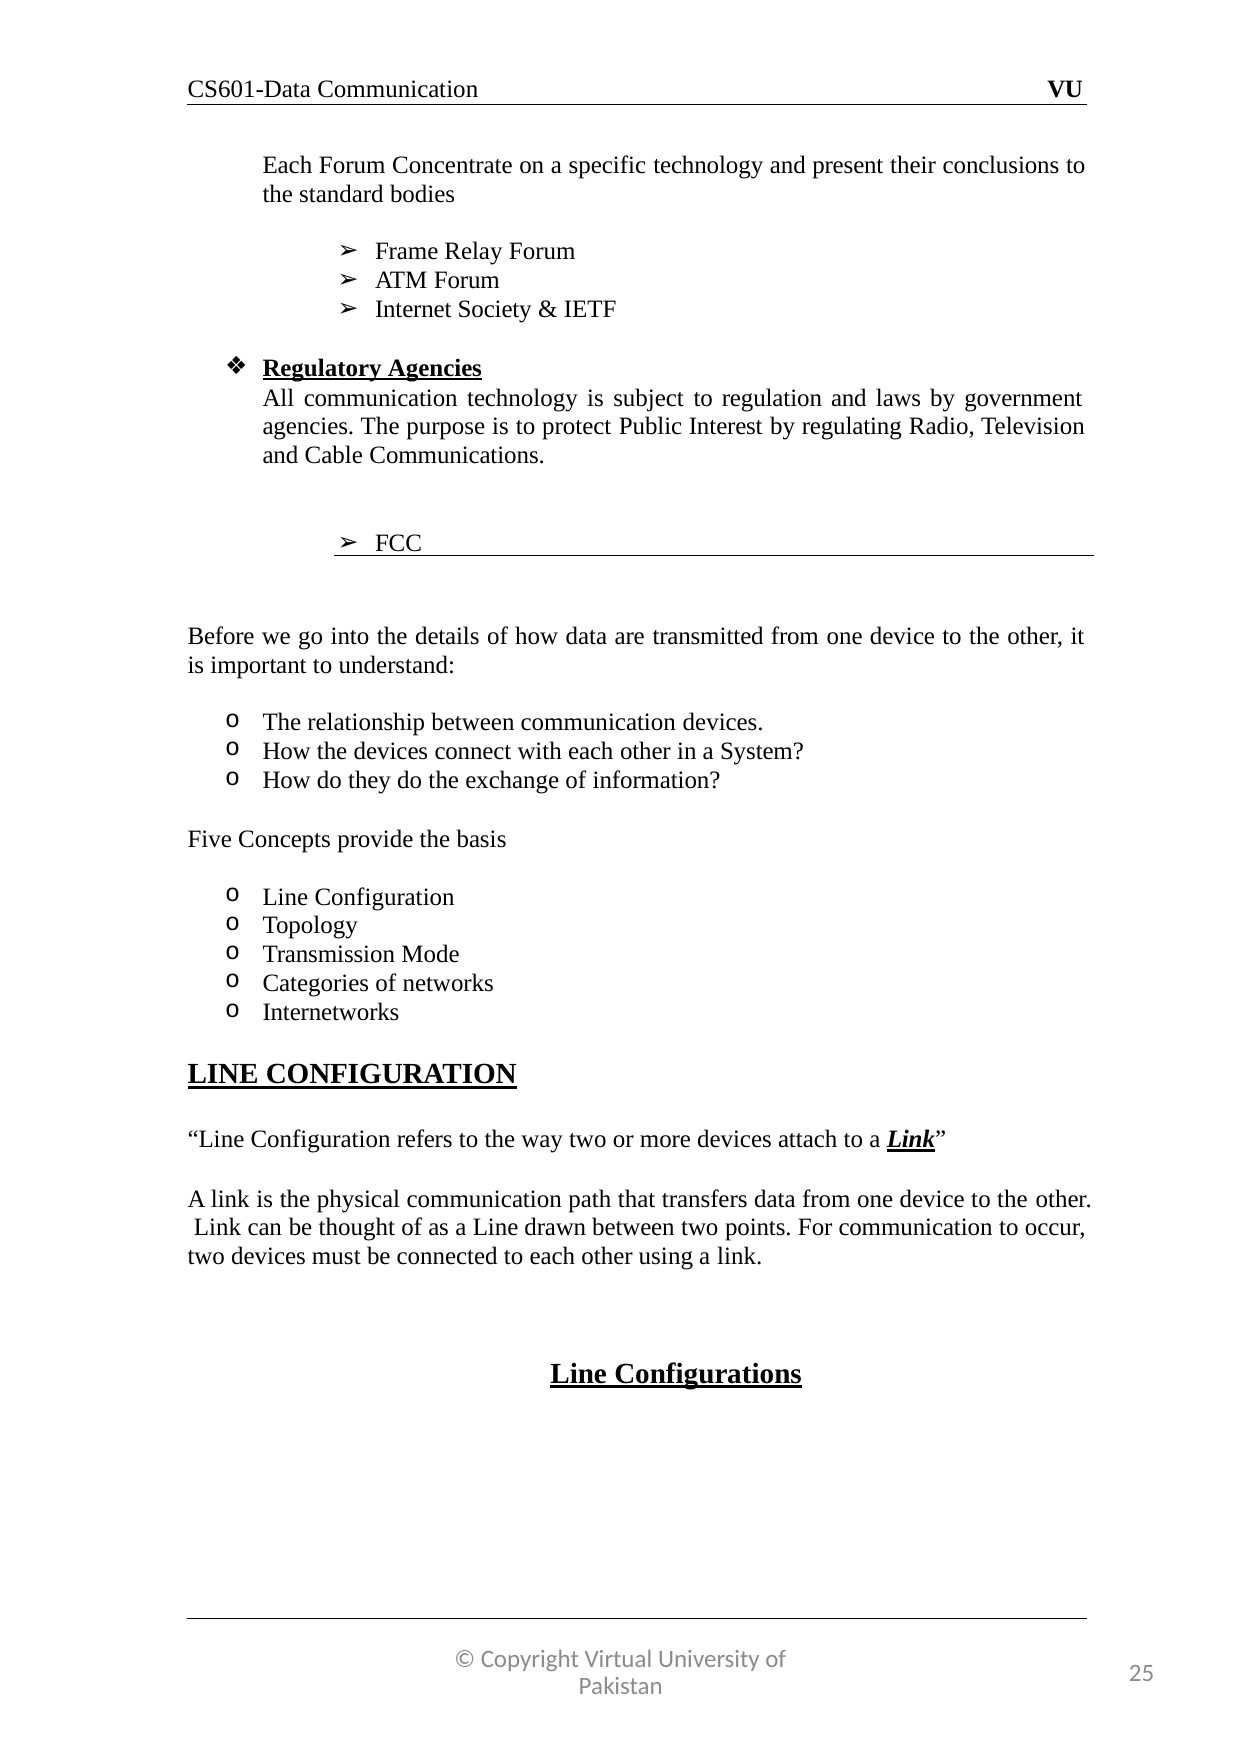

CS601-Data Communication
VU

Each Forum Concentrate on a specific technology and present their conclusions to  the standard bodies

Frame Relay Forum
ATM Forum
Internet Society & IETF

Regulatory Agencies
All communication technology is subject to regulation and laws by government  agencies. The purpose is to protect Public Interest by regulating Radio, Television  and Cable Communications.

FCC

Before we go into the details of how data are transmitted from one device to the other, it  is important to understand:

The relationship between communication devices.
How the devices connect with each other in a System?
How do they do the exchange of information?

Five Concepts provide the basis

Line Configuration
Topology
Transmission Mode
Categories of networks
Internetworks

LINE CONFIGURATION

“Line Configuration refers to the way two or more devices attach to a Link”

A link is the physical communication path that transfers data from one device to the other.  Link can be thought of as a Line drawn between two points. For communication to occur,  two devices must be connected to each other using a link.

Line Configurations

© Copyright Virtual University of Pakistan
25